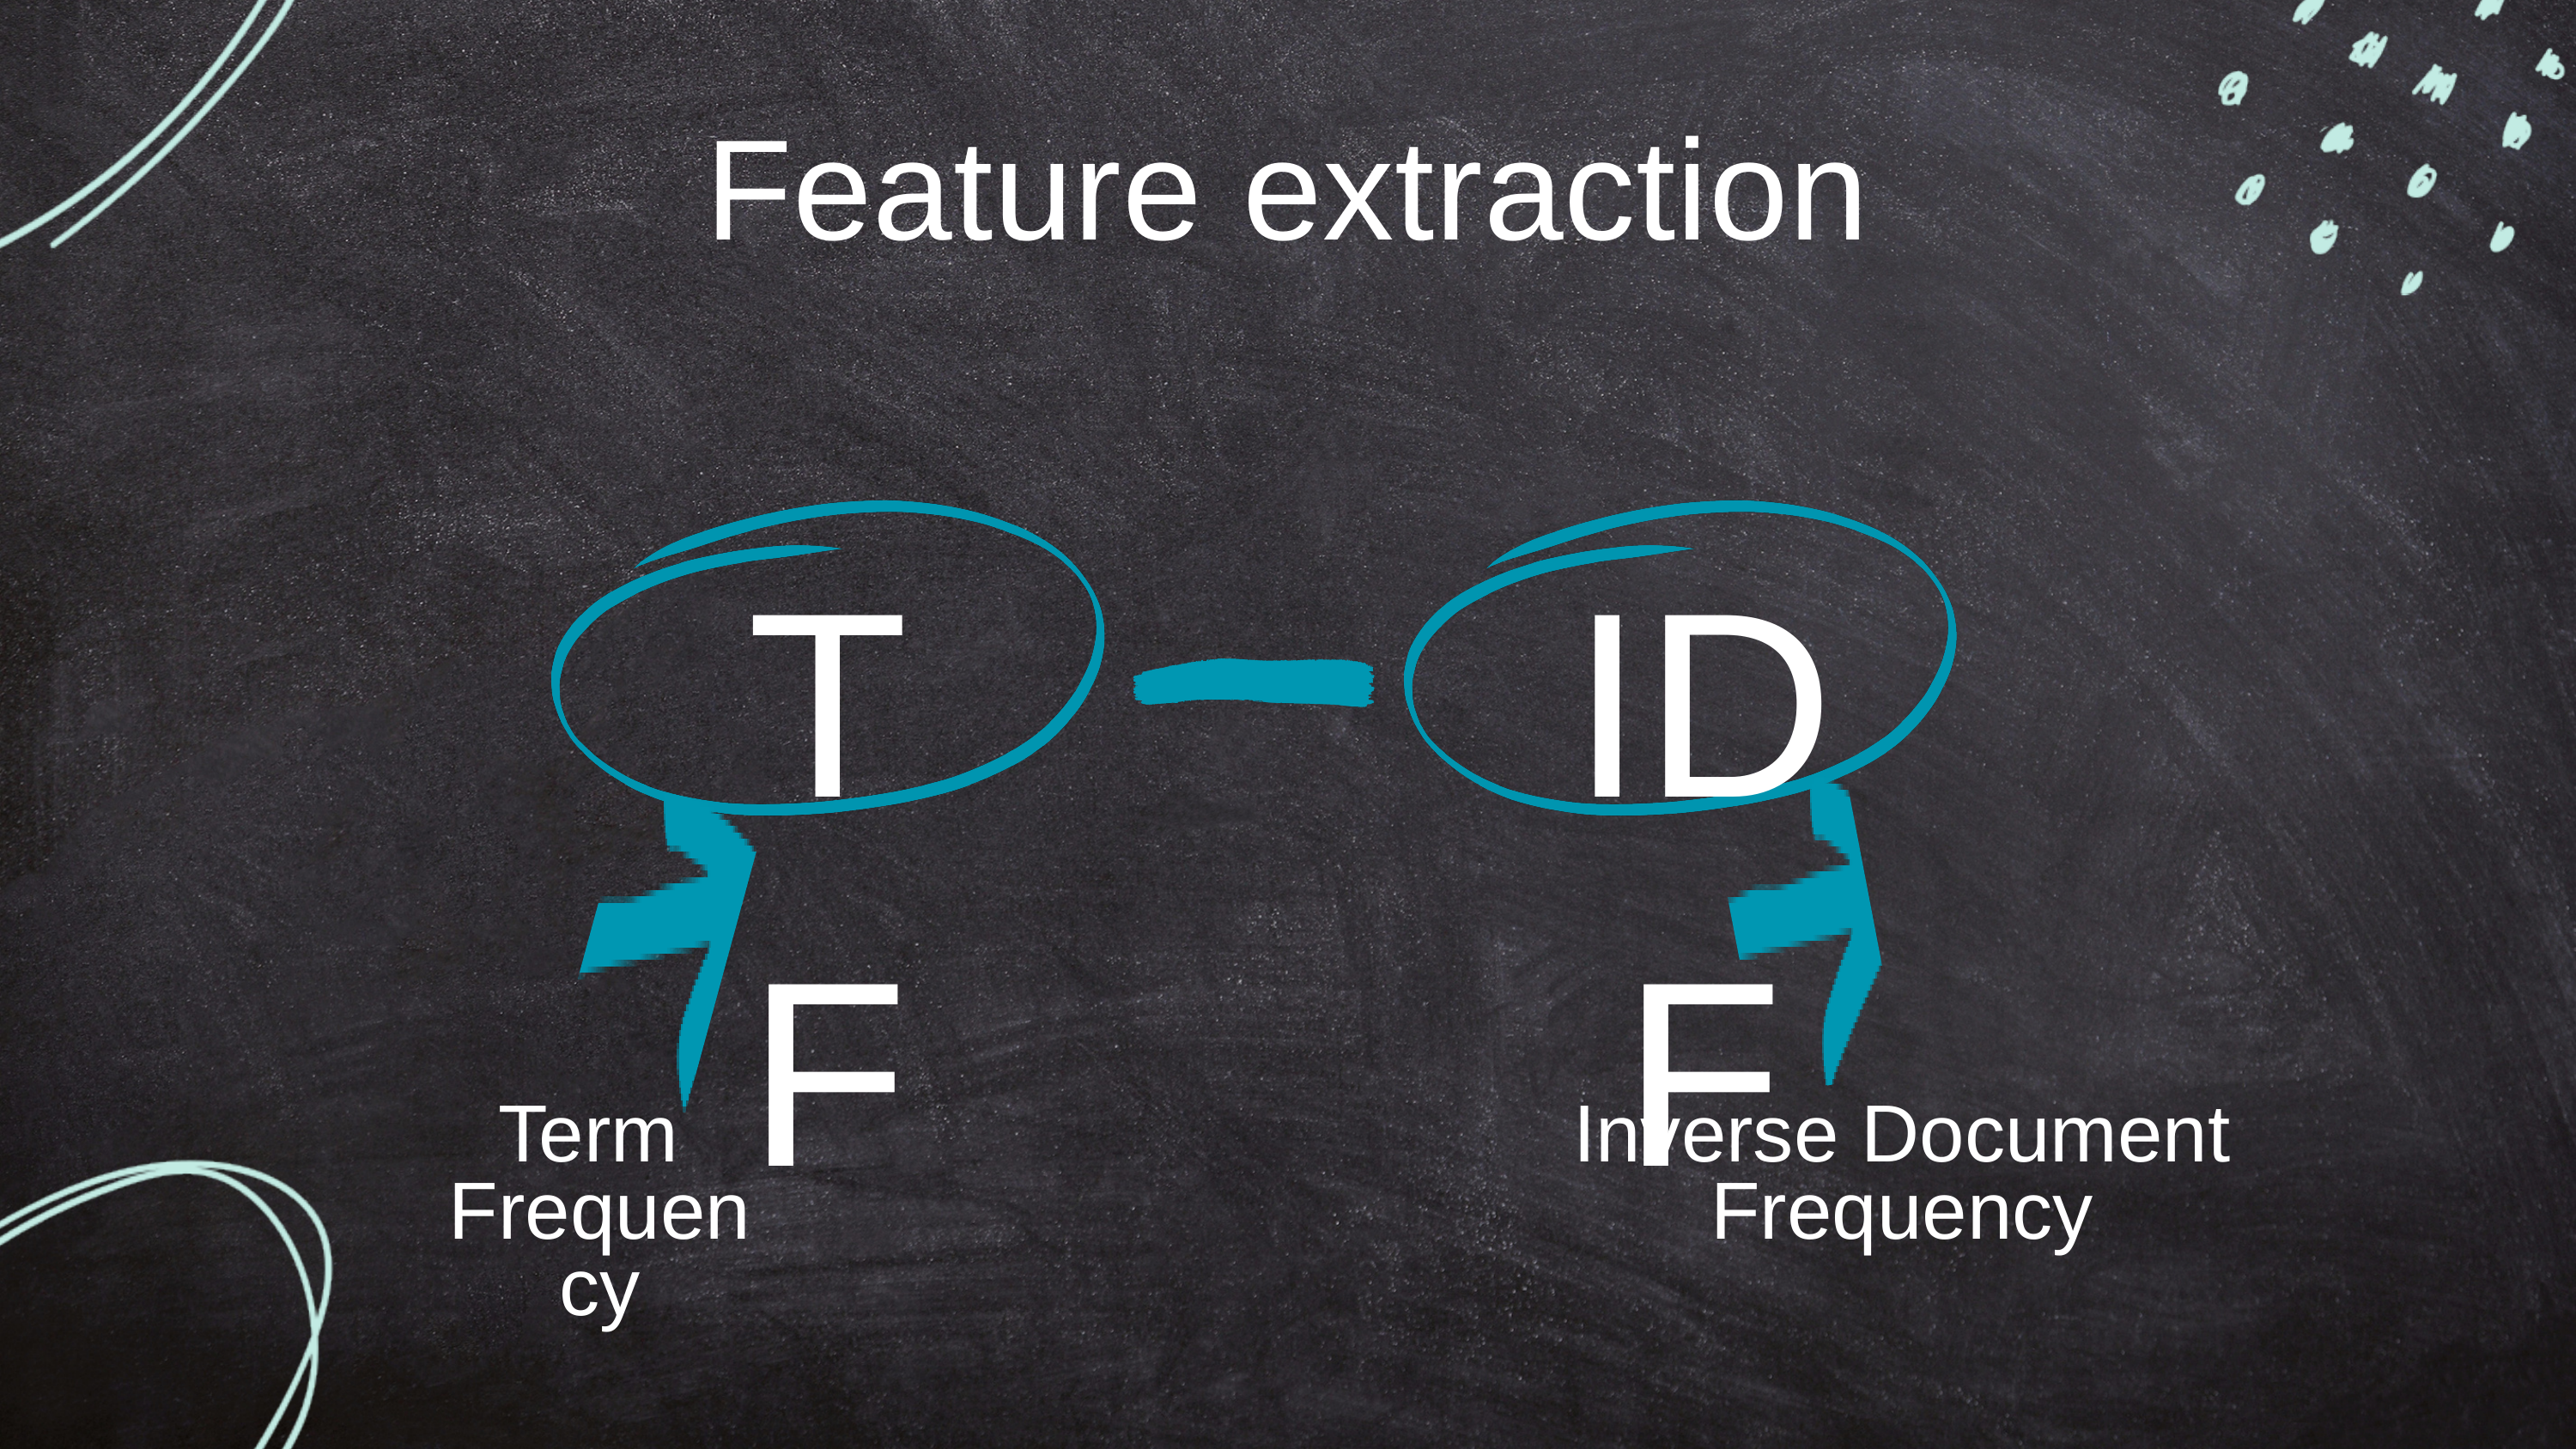

Feature extraction
TF
IDF

Term
Frequency
Inverse Document Frequency